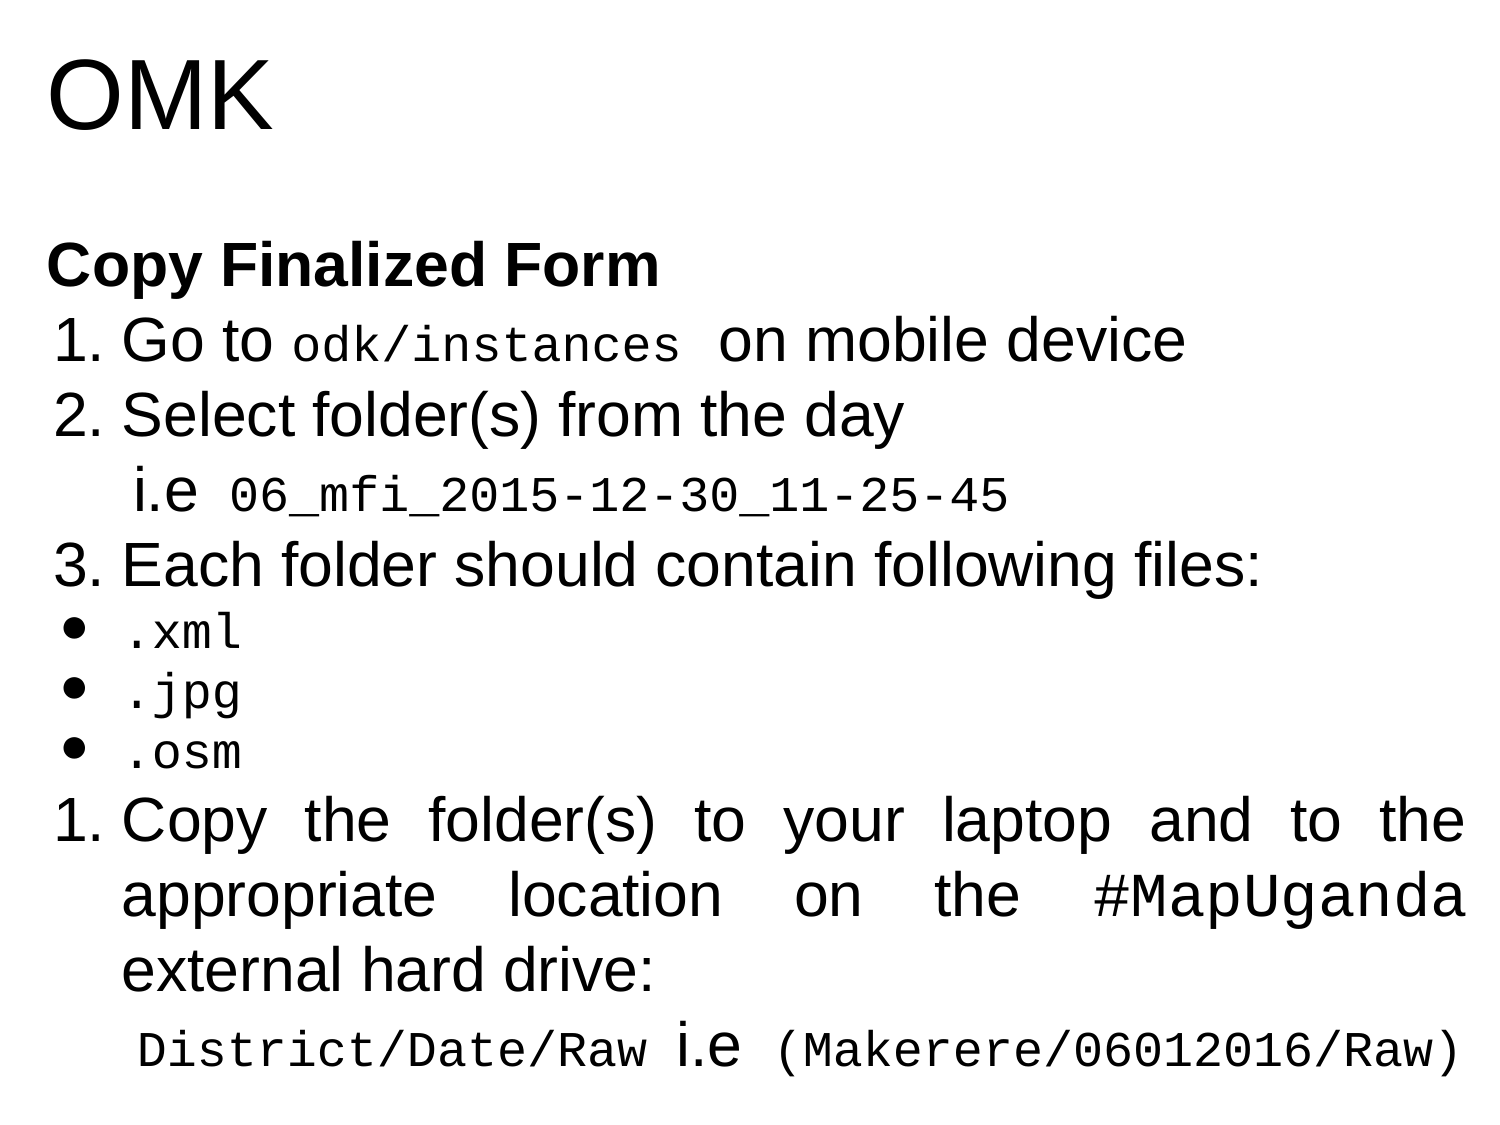

# OMK

Copy Finalized Form
Go to odk/instances on mobile device
Select folder(s) from the day
     i.e 06_mfi_2015-12-30_11-25-45
Each folder should contain following files:
.xml
.jpg
.osm
Copy the folder(s) to your laptop and to the appropriate location on the #MapUganda external hard drive:
   District/Date/Raw i.e (Makerere/06012016/Raw)